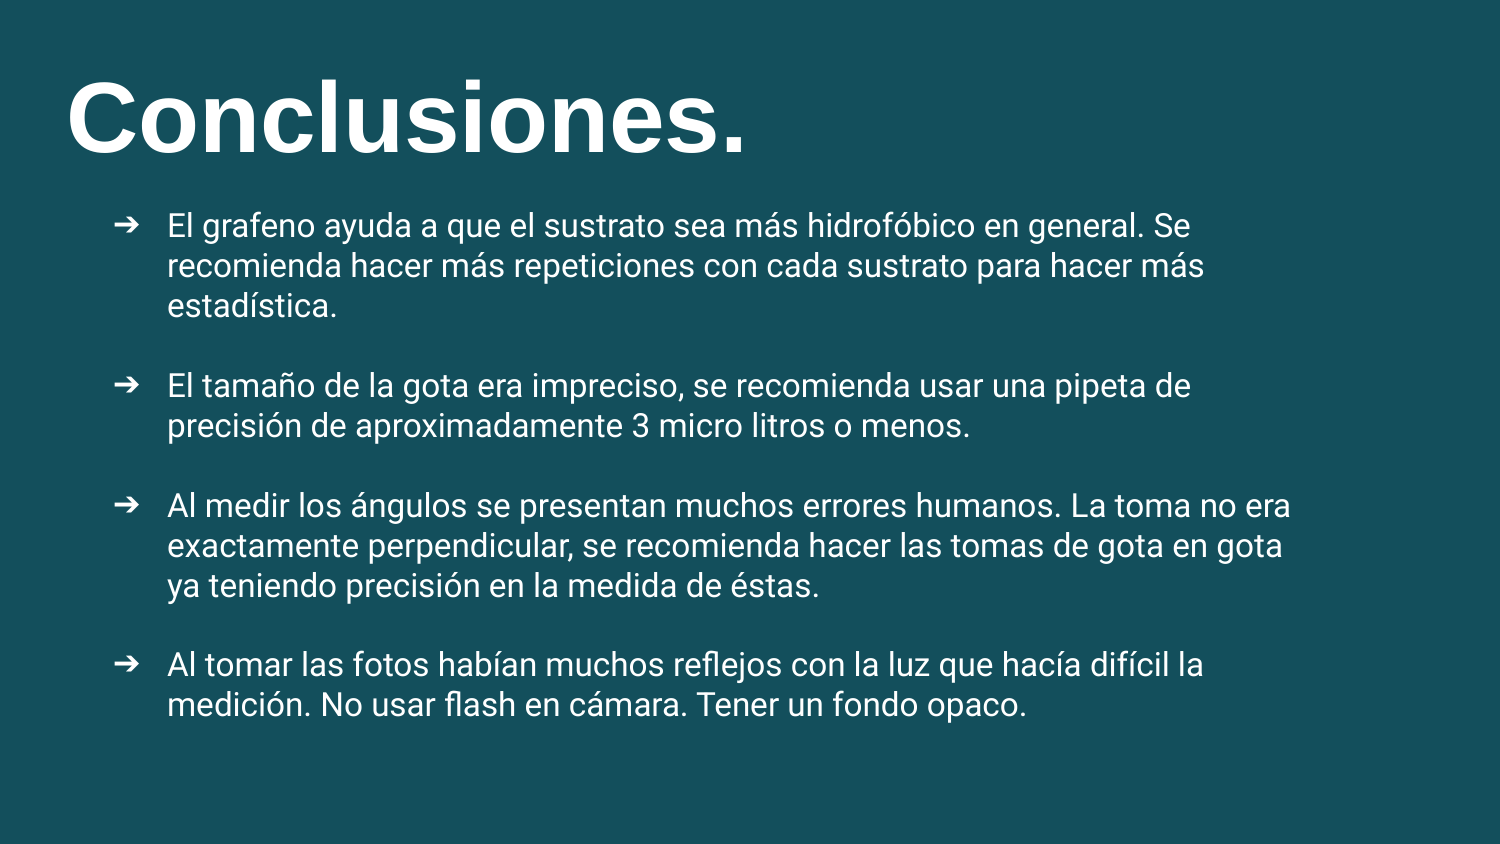

# Conclusiones.
El grafeno ayuda a que el sustrato sea más hidrofóbico en general. Se recomienda hacer más repeticiones con cada sustrato para hacer más estadística.

El tamaño de la gota era impreciso, se recomienda usar una pipeta de precisión de aproximadamente 3 micro litros o menos.

Al medir los ángulos se presentan muchos errores humanos. La toma no era exactamente perpendicular, se recomienda hacer las tomas de gota en gota ya teniendo precisión en la medida de éstas.

Al tomar las fotos habían muchos reflejos con la luz que hacía difícil la medición. No usar flash en cámara. Tener un fondo opaco.